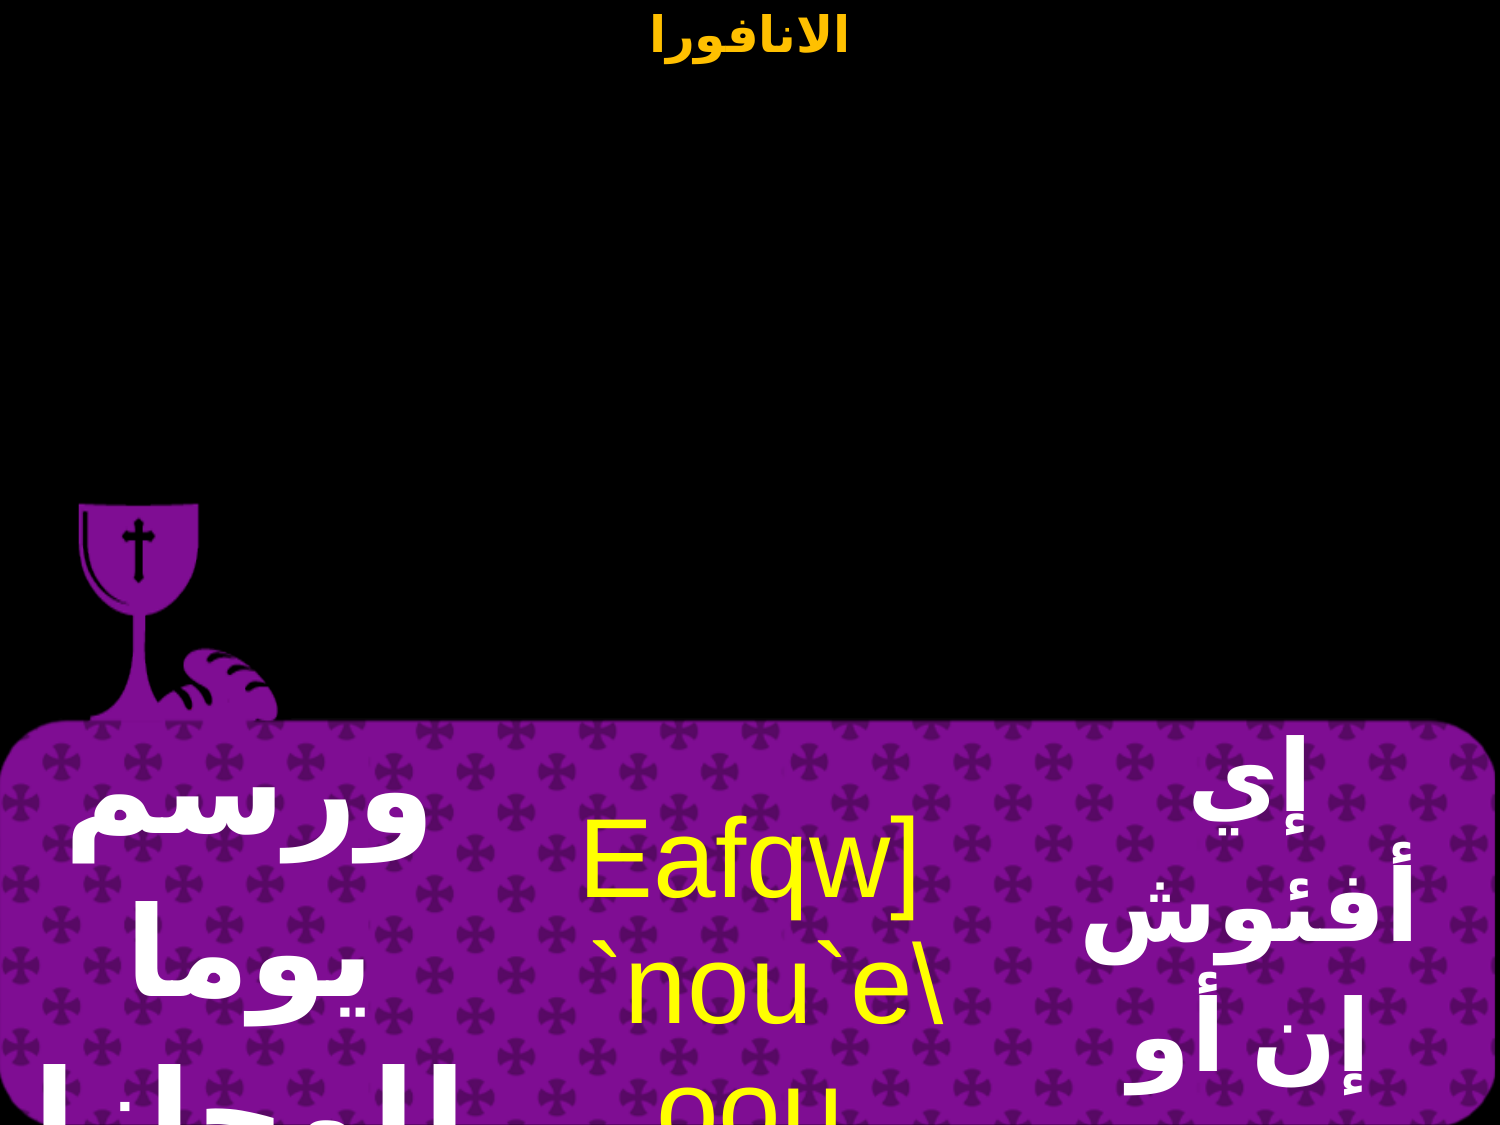

| ورسم يوما للمجازاة | Eafqw] `nou`e\oou `n;]ebi`w | إي أفئوش إن أو إيهوؤوإنتي شيفيو |
| --- | --- | --- |